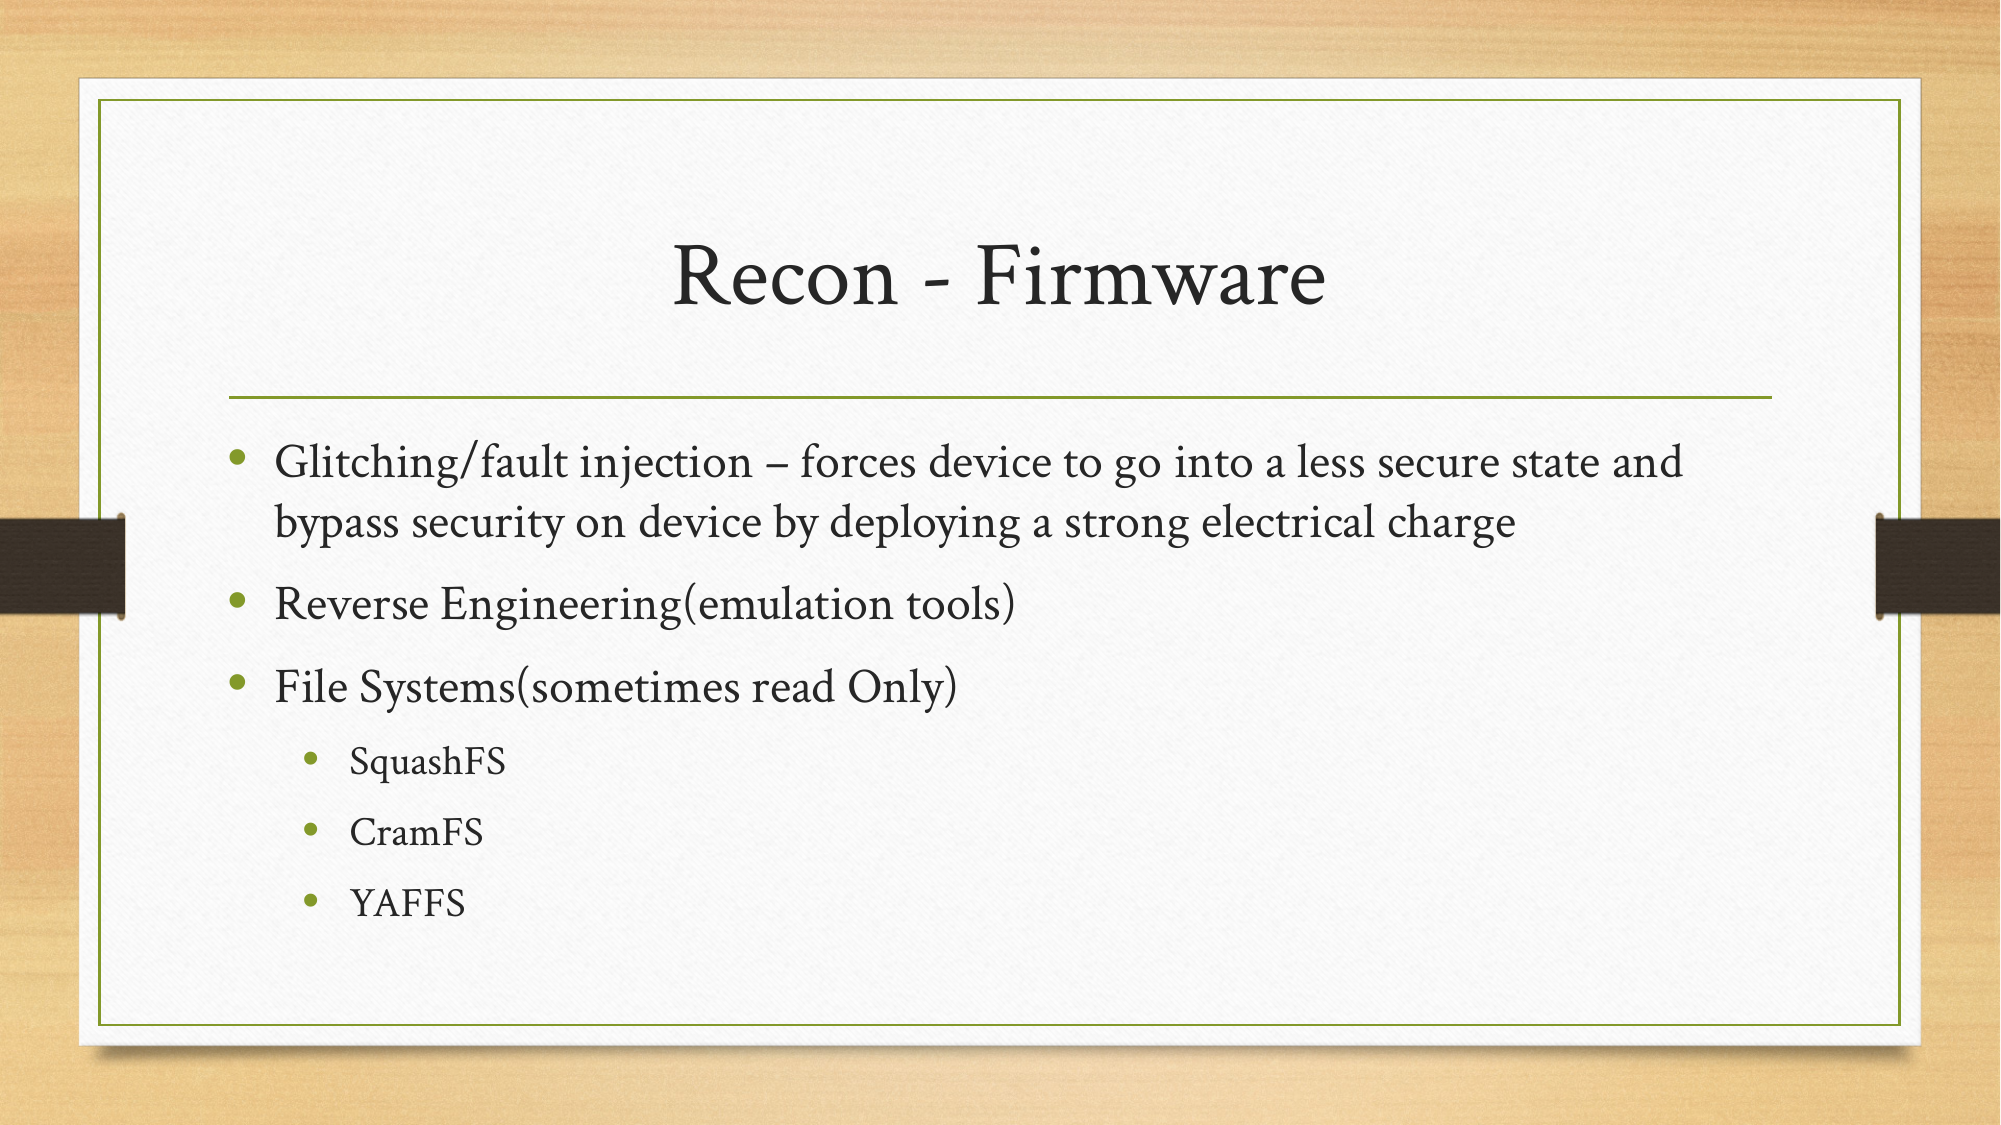

# Recon - Firmware
Glitching/fault injection – forces device to go into a less secure state and bypass security on device by deploying a strong electrical charge
Reverse Engineering(emulation tools)
File Systems(sometimes read Only)
SquashFS
CramFS
YAFFS